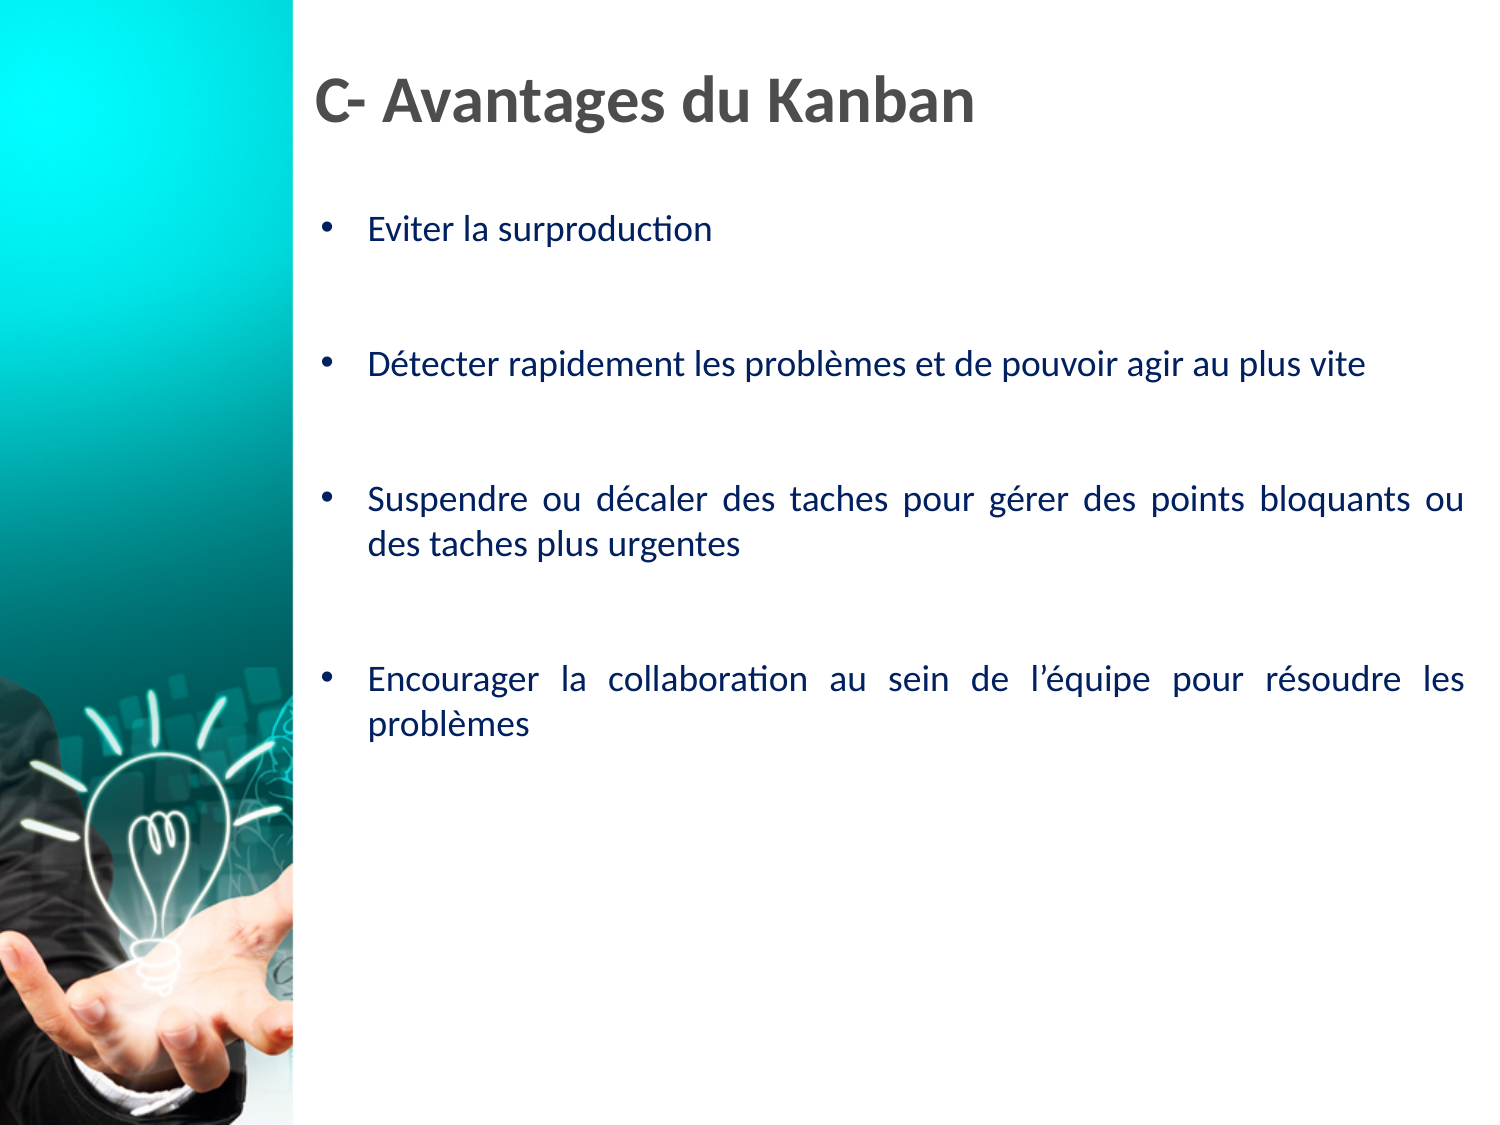

# C- Avantages du Kanban

Eviter la surproduction

Détecter rapidement les problèmes et de pouvoir agir au plus vite

Suspendre ou décaler des taches pour gérer des points bloquants ou des taches plus urgentes

Encourager la collaboration au sein de l’équipe pour résoudre les problèmes